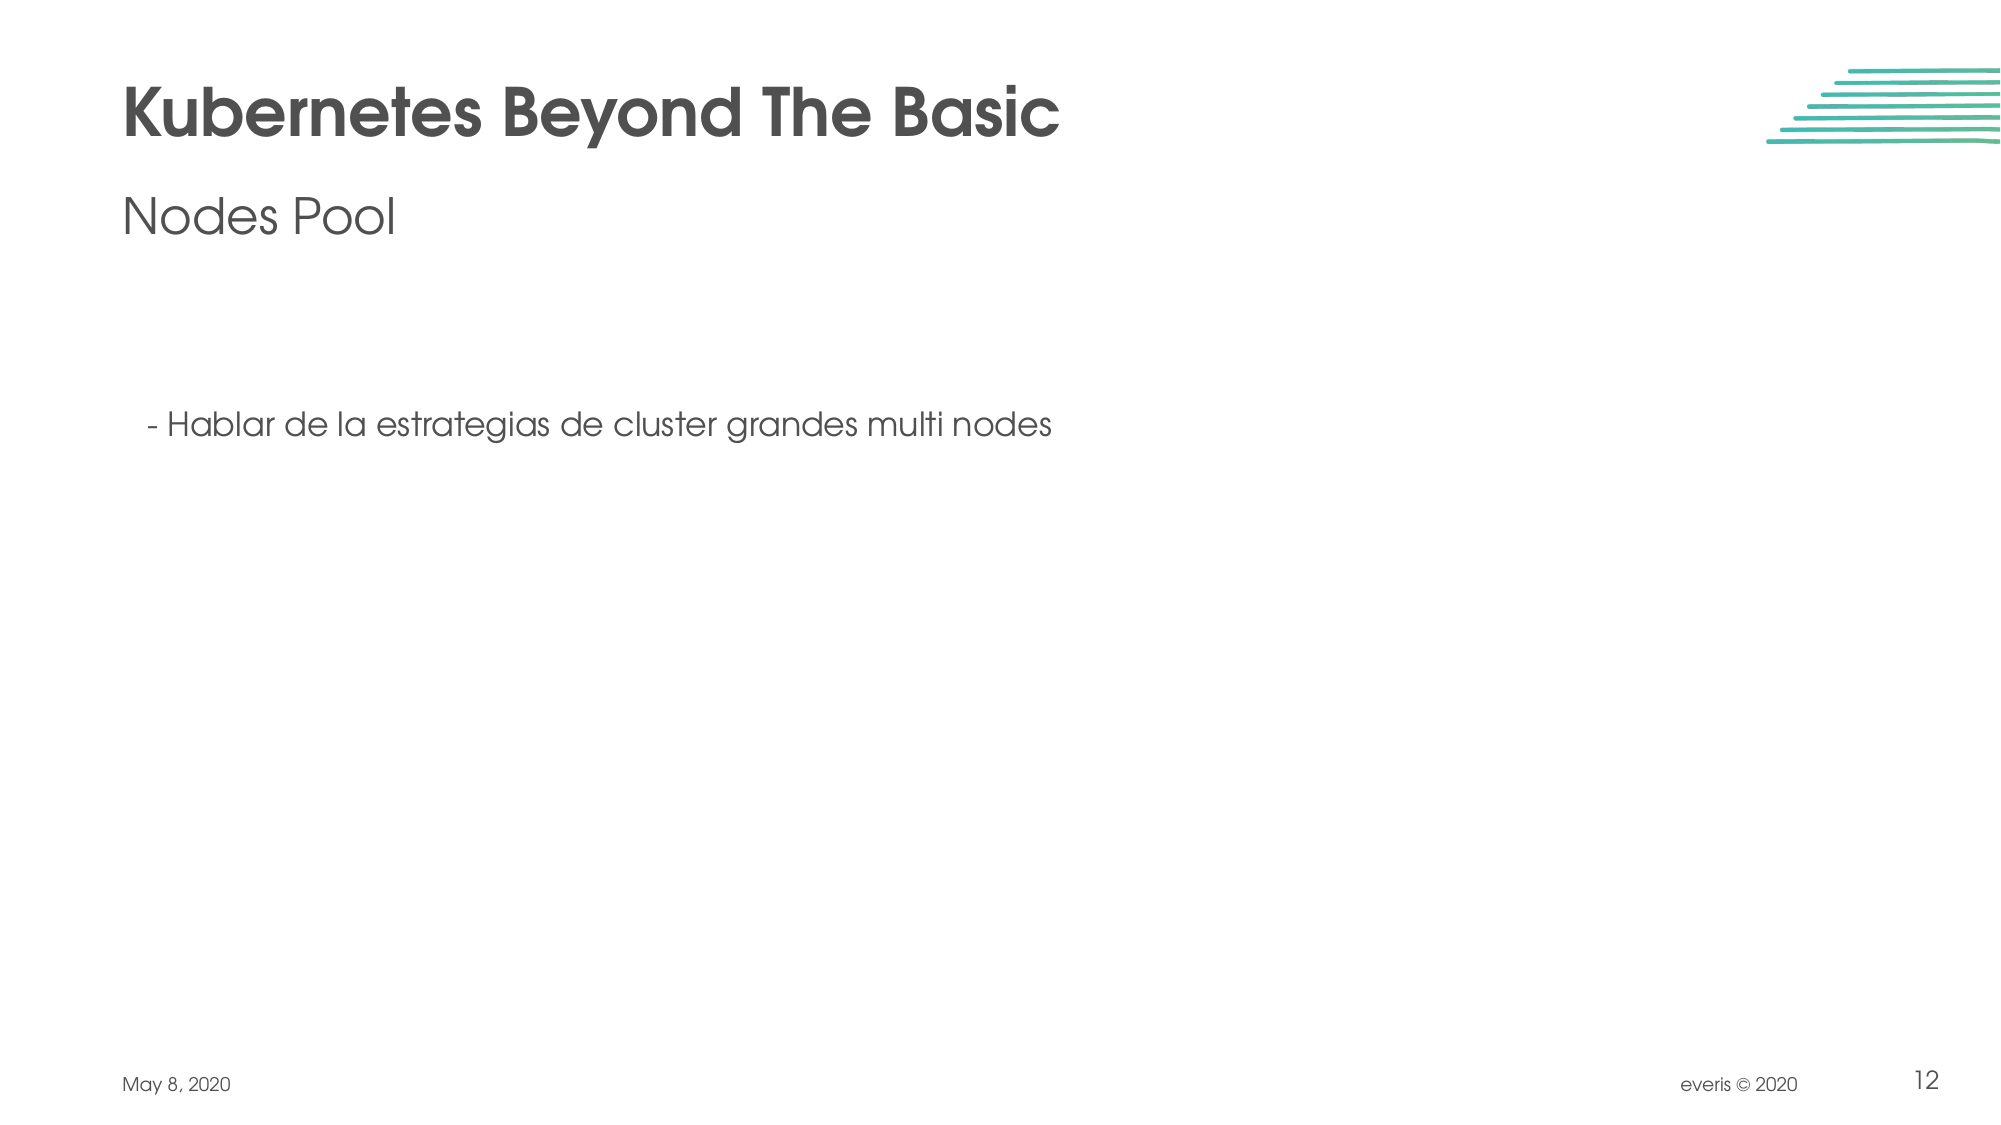

Kubernetes Beyond The Basic

Nodes Pool

- Hablar de la estrategias de cluster grandes multi nodes
May 8, 2020
everis © 2020
12